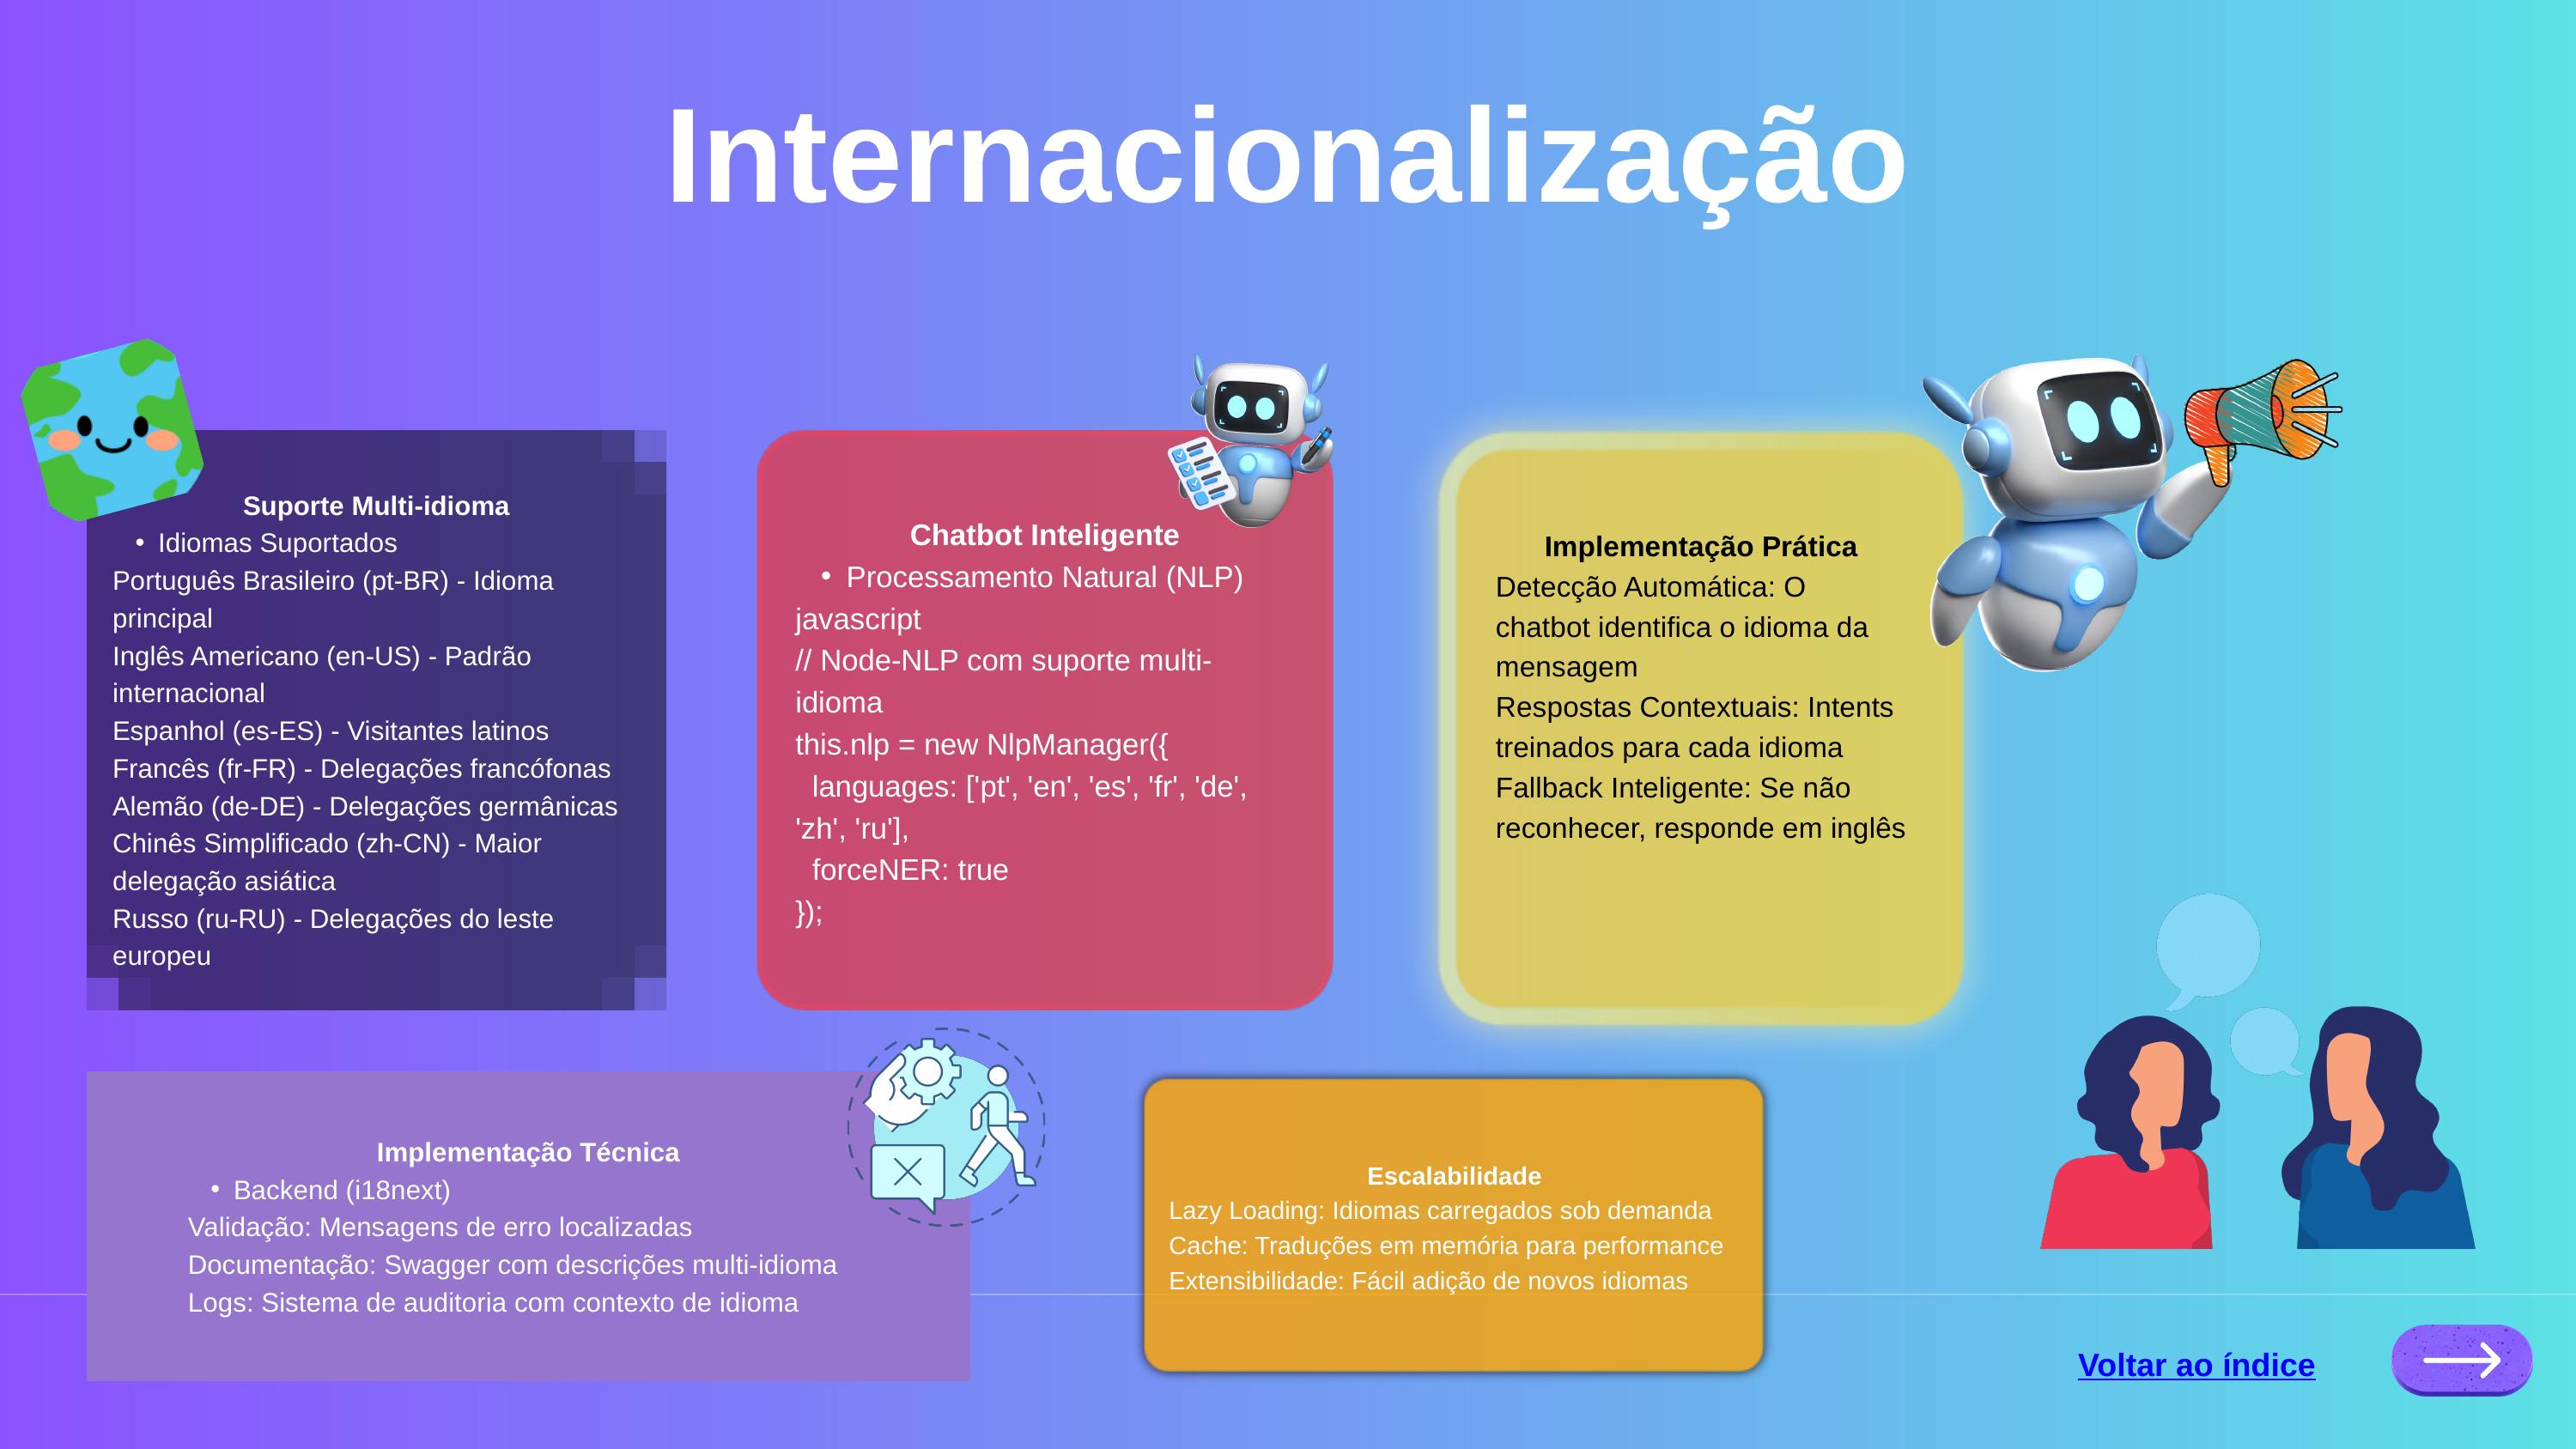

Internacionalização

Suporte Multi-idioma
Idiomas Suportados
Português Brasileiro (pt-BR) - Idioma principal
Inglês Americano (en-US) - Padrão internacional
Espanhol (es-ES) - Visitantes latinos
Francês (fr-FR) - Delegações francófonas
Alemão (de-DE) - Delegações germânicas
Chinês Simplificado (zh-CN) - Maior delegação asiática
Russo (ru-RU) - Delegações do leste europeu
Chatbot Inteligente
Processamento Natural (NLP)
javascript
// Node-NLP com suporte multi-idioma
this.nlp = new NlpManager({
  languages: ['pt', 'en', 'es', 'fr', 'de', 'zh', 'ru'],
  forceNER: true
});
Implementação Prática
Detecção Automática: O chatbot identifica o idioma da mensagem
Respostas Contextuais: Intents treinados para cada idioma
Fallback Inteligente: Se não reconhecer, responde em inglês

Implementação Técnica
Backend (i18next)
Validação: Mensagens de erro localizadas
Documentação: Swagger com descrições multi-idioma
Logs: Sistema de auditoria com contexto de idioma
Escalabilidade
Lazy Loading: Idiomas carregados sob demanda
Cache: Traduções em memória para performance
Extensibilidade: Fácil adição de novos idiomas

Voltar ao índice